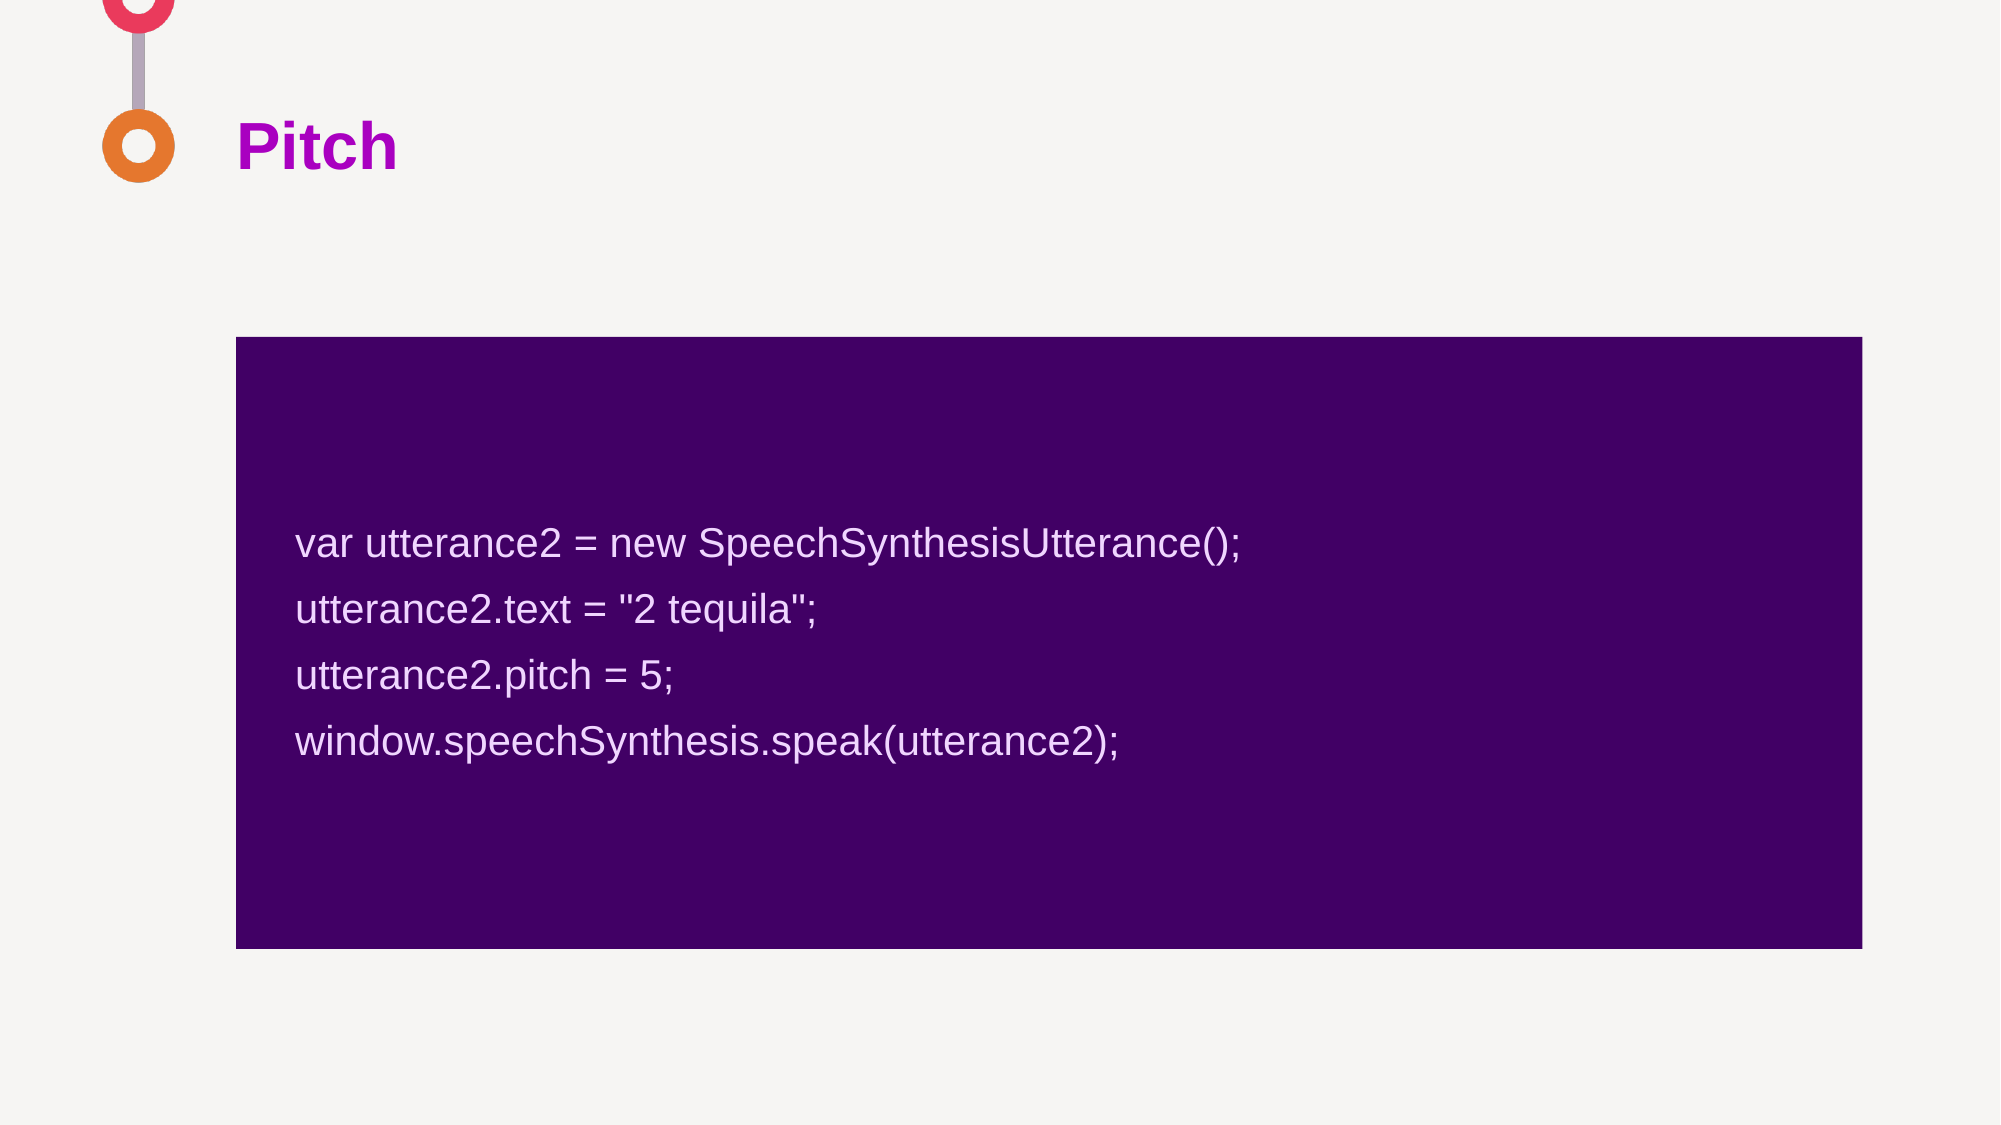

# Pitch
var utterance2 = new SpeechSynthesisUtterance();
utterance2.text = "2 tequila";
utterance2.pitch = 5;
window.speechSynthesis.speak(utterance2);